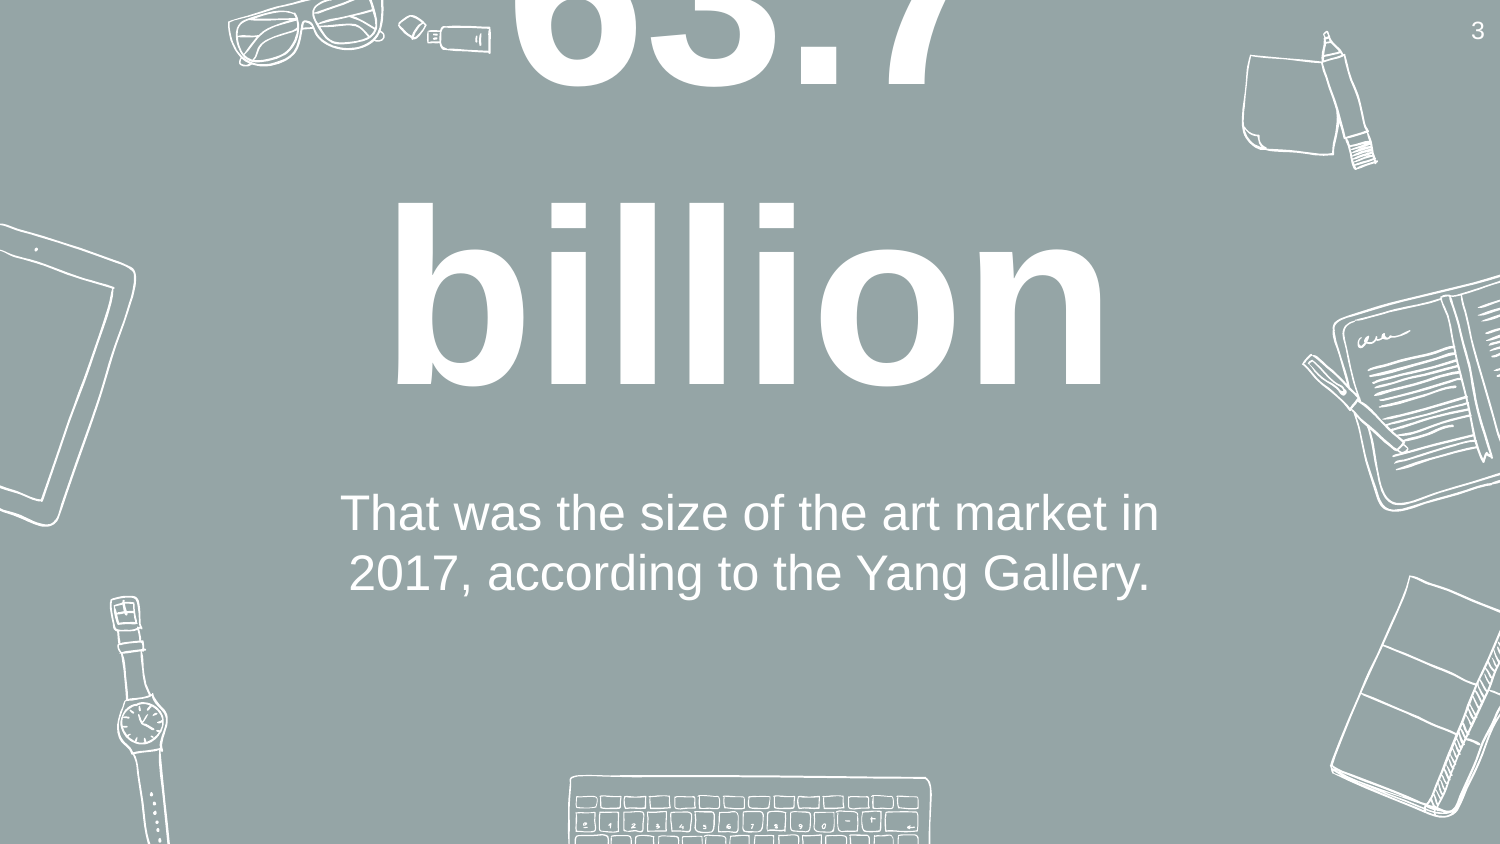

3
63.7 billion
That was the size of the art market in 2017, according to the Yang Gallery.